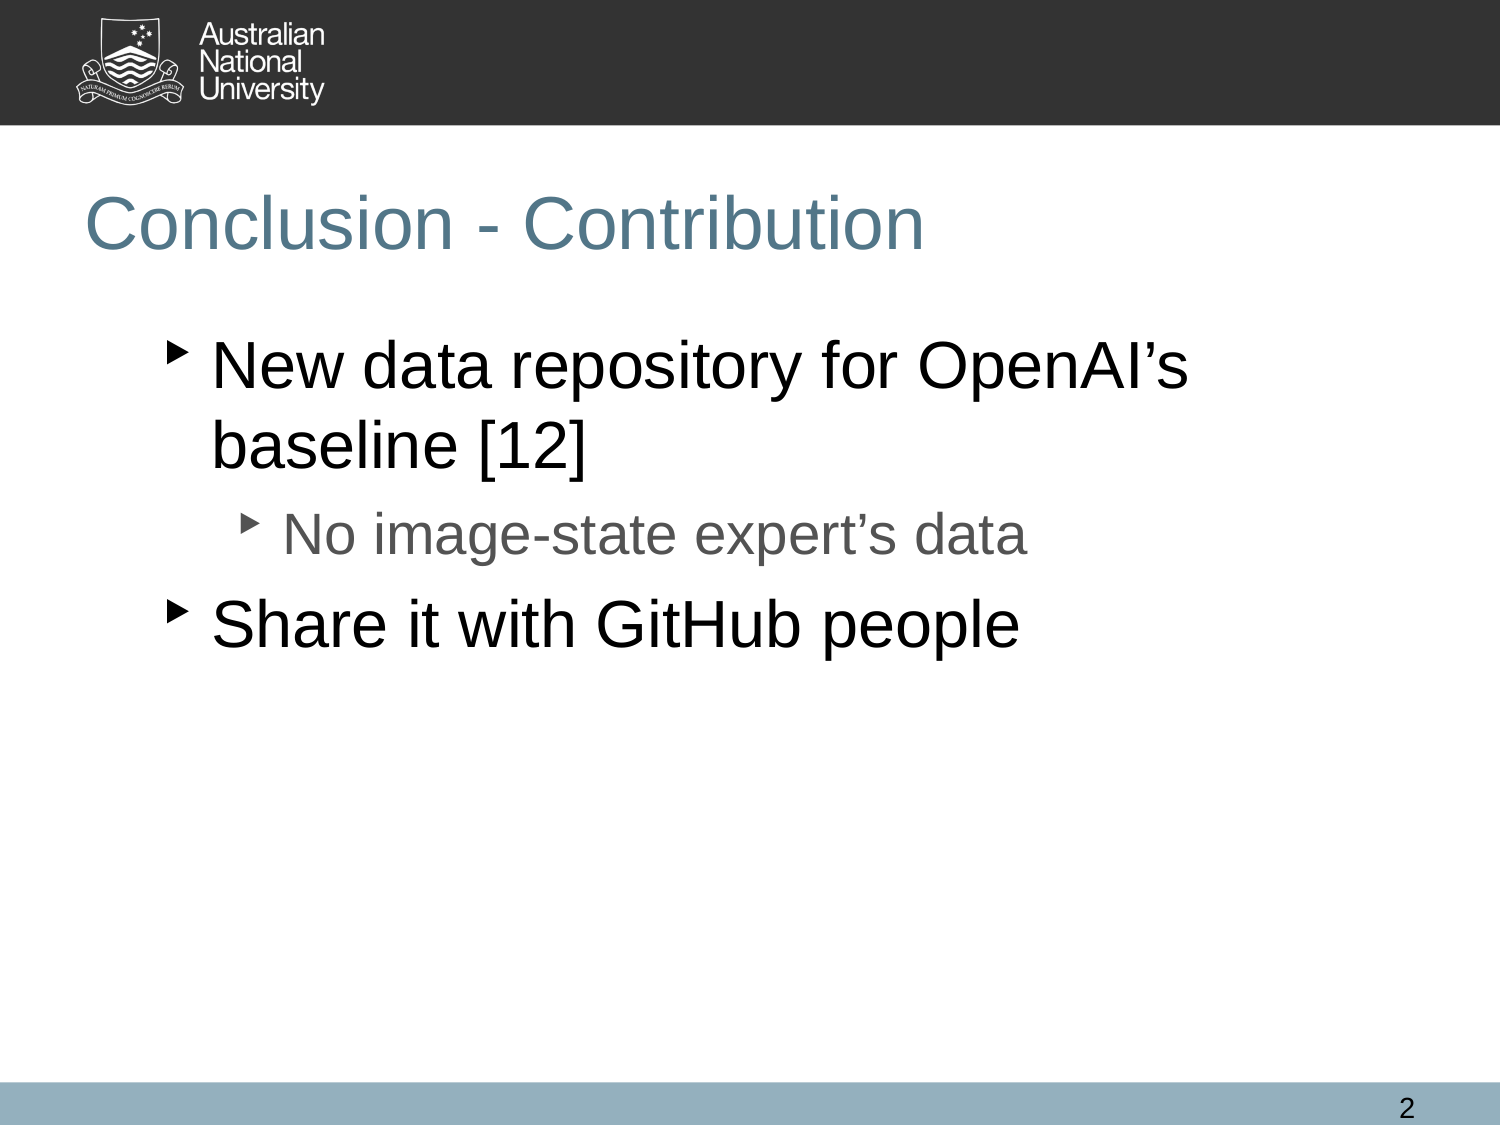

# Conclusion - Contribution
New data repository for OpenAI’s baseline [12]
No image-state expert’s data
Share it with GitHub people

25